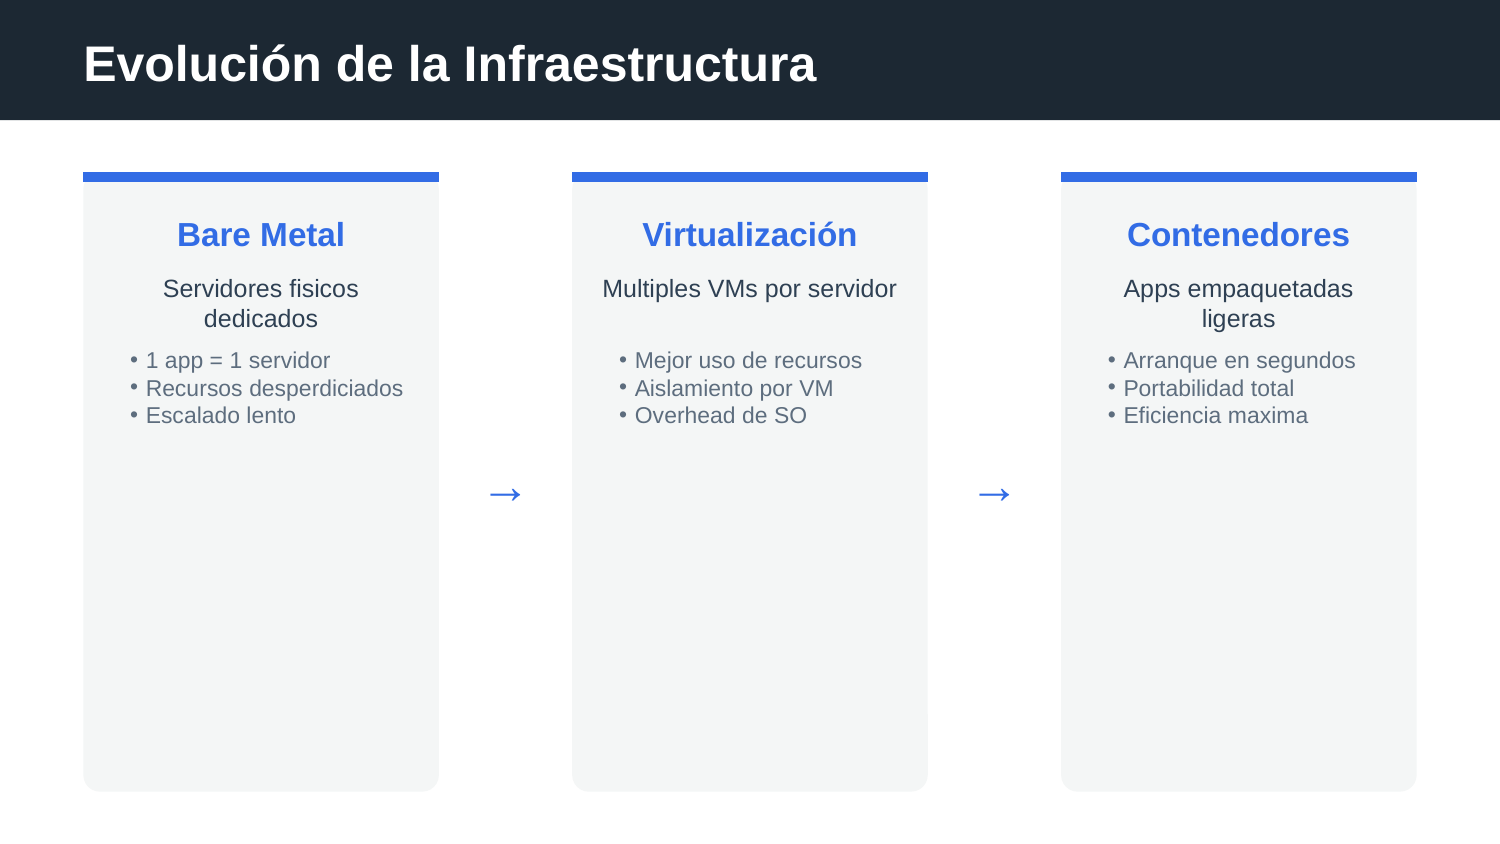

Evolución de la Infraestructura

Bare Metal
Virtualización
Contenedores
Servidores fisicos dedicados
Multiples VMs por servidor
Apps empaquetadas ligeras
1 app = 1 servidor
Recursos desperdiciados
Escalado lento
Mejor uso de recursos
Aislamiento por VM
Overhead de SO
Arranque en segundos
Portabilidad total
Eficiencia maxima
→
→